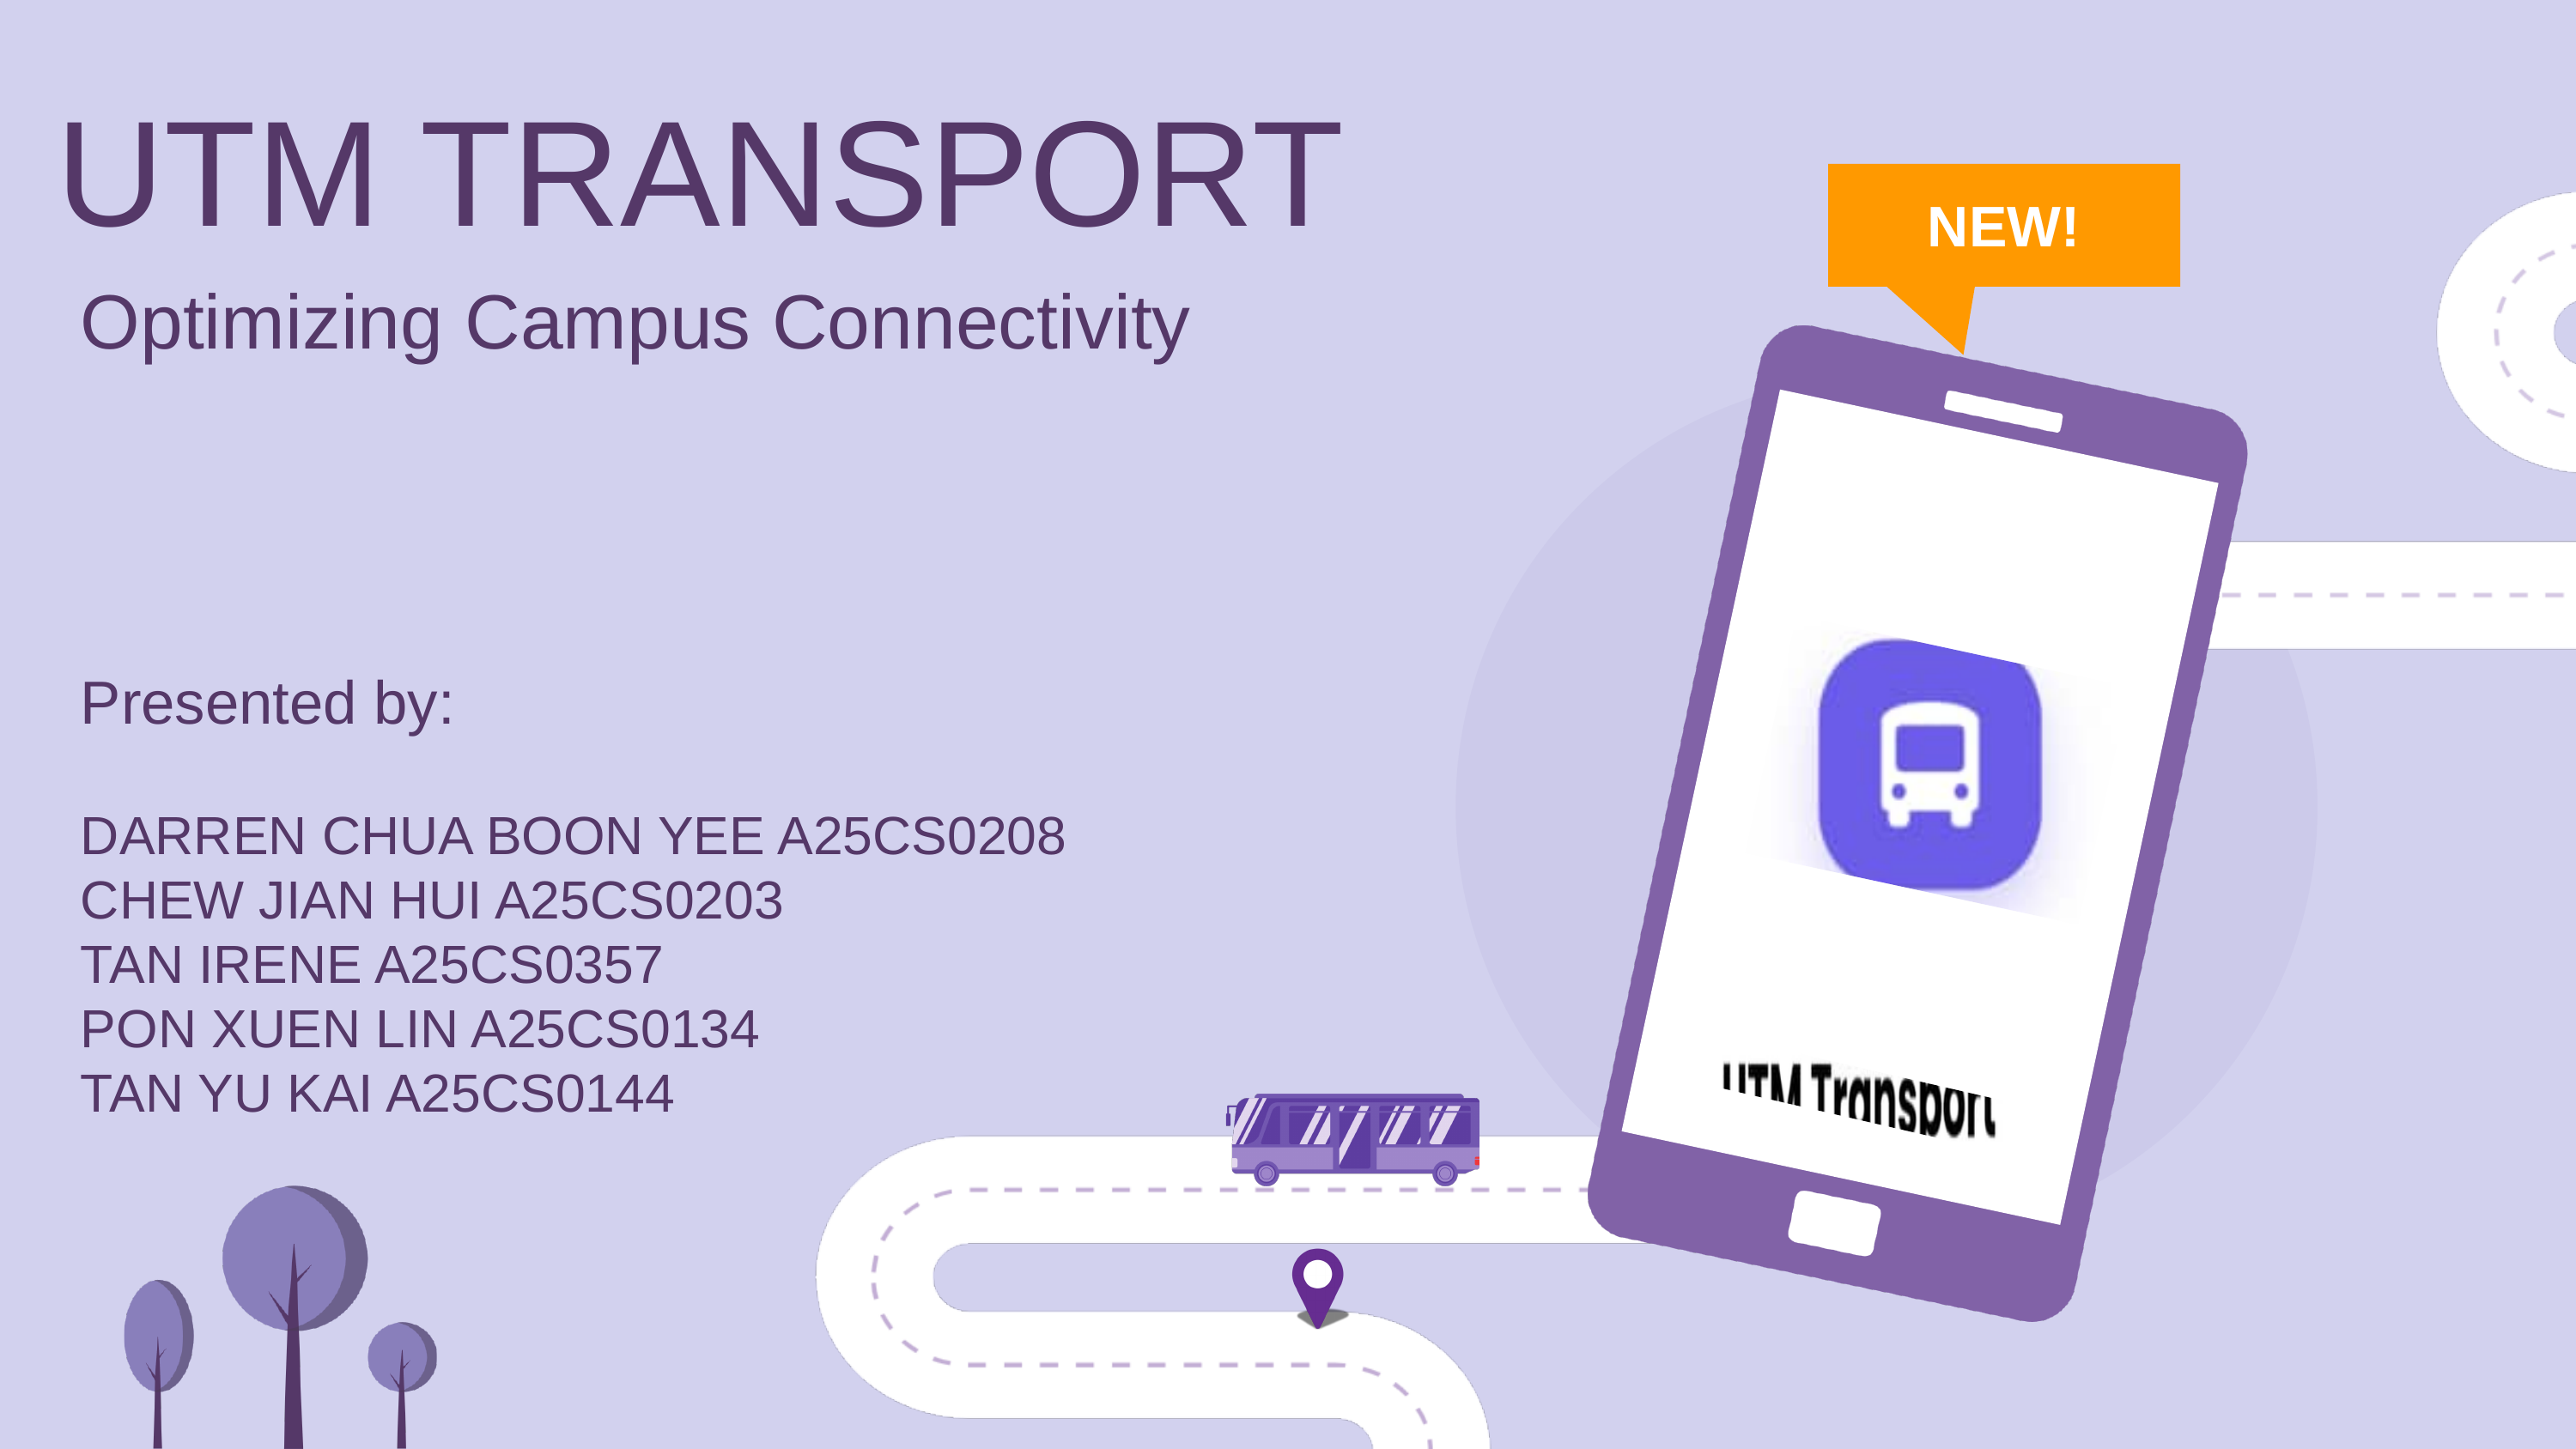

UTM TRANSPORT

NEW!

Optimizing Campus Connectivity

https://onedrive.live.com/personal/BEC61D1330939763/_layouts/15/Doc.aspx?sourcedoc=%7B2486791d-e867-41be-afc2-866b925167ba%7D&action=default&redeem=aHR0cHM6Ly8xZHJ2Lm1zL3AvYy9CRUM2MUQxMzMwOTM5NzYzL0lRQWRlWVlrWi1pLVFhX0NobXVTVVdlNkFVajVaVDZzS1MxeGVGTkxCNThzc0pJP2U9M0RnMWdQ&slrid=f880eba1-c0dc-a000-eb9e-11a764e377f2&originalPath=aHR0cHM6Ly8xZHJ2Lm1zL3AvYy9CRUM2MUQxMzMwOTM5NzYzL0lRQWRlWVlrWi1pLVFhX0NobXVTVVdlNkFVajVaVDZzS1MxeGVGTkxCNThzc0pJP3J0aW1lPXFlX1EzX1ZQM2tn&CID=98ffa69c-e243-4660-8df4-8c4db213fed8&_SRM=0:G:122&file=Presentation%20of%20design%20thinking%20project.pptx

Presented by:

DARREN CHUA BOON YEE A25CS0208
CHEW JIAN HUI A25CS0203
TAN IRENE A25CS0357
PON XUEN LIN A25CS0134
TAN YU KAI A25CS0144